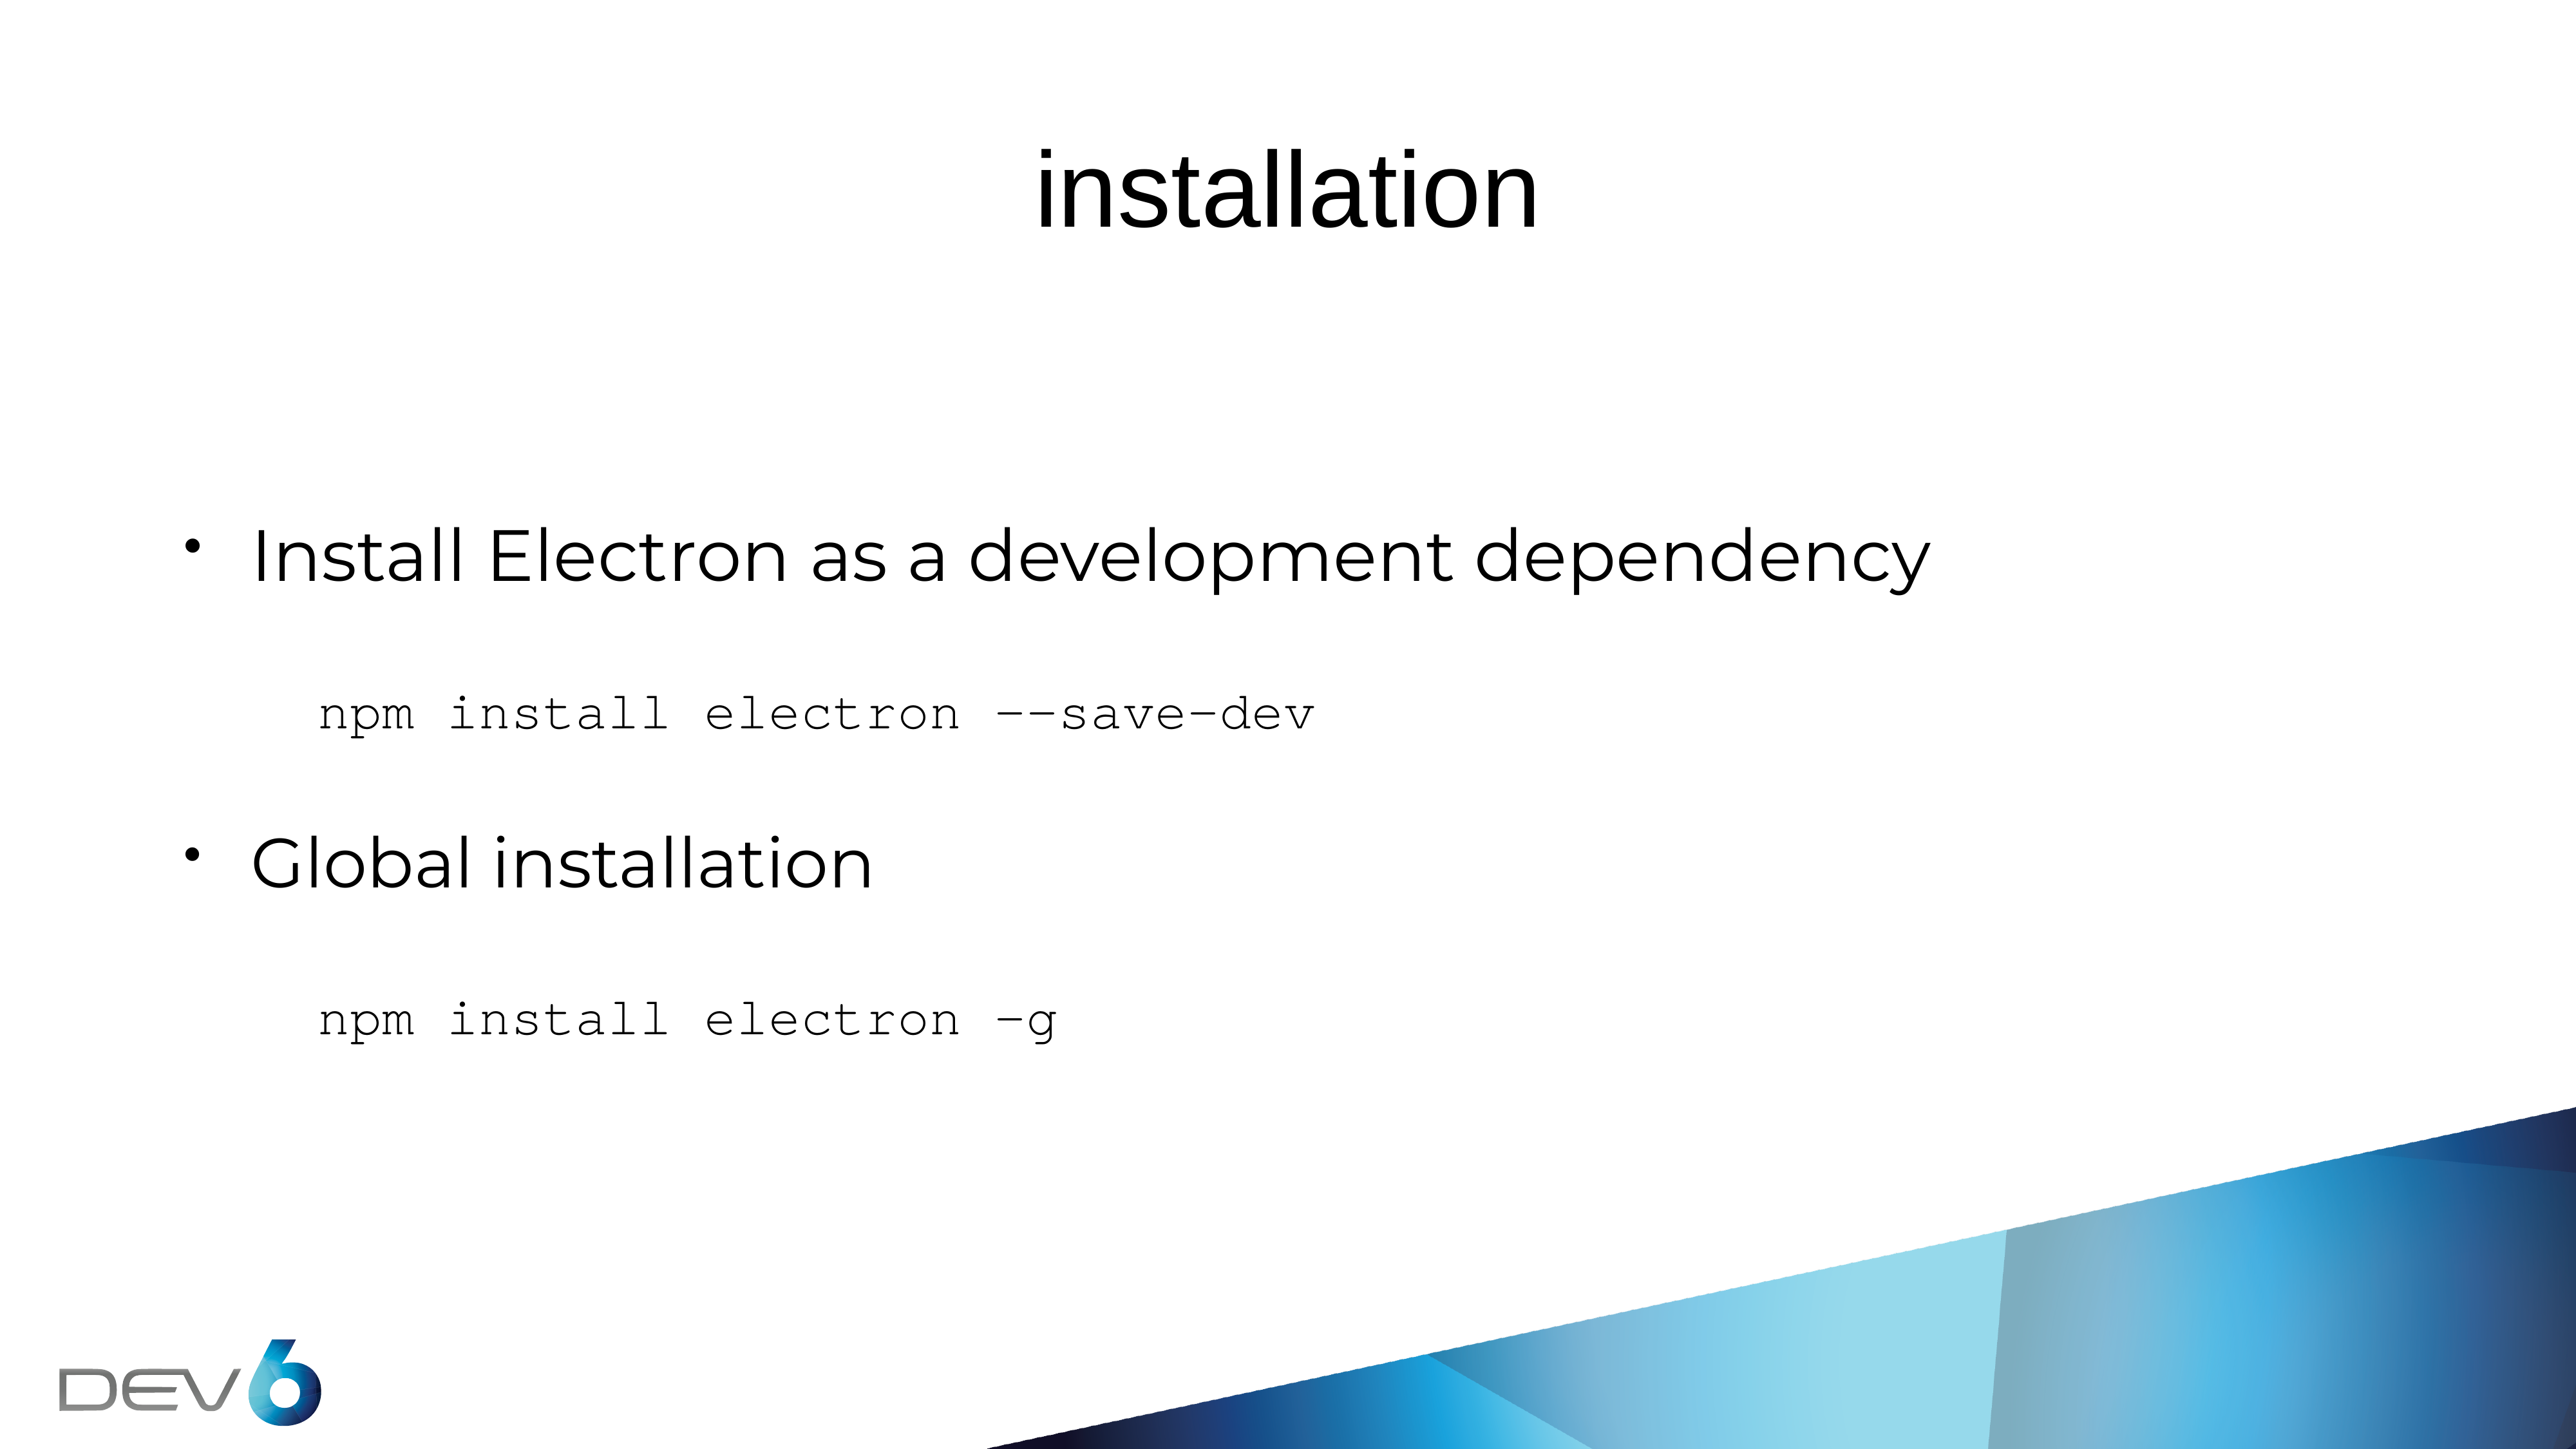

# installation
Install Electron as a development dependency
npm install electron –-save-dev
Global installation
npm install electron -g